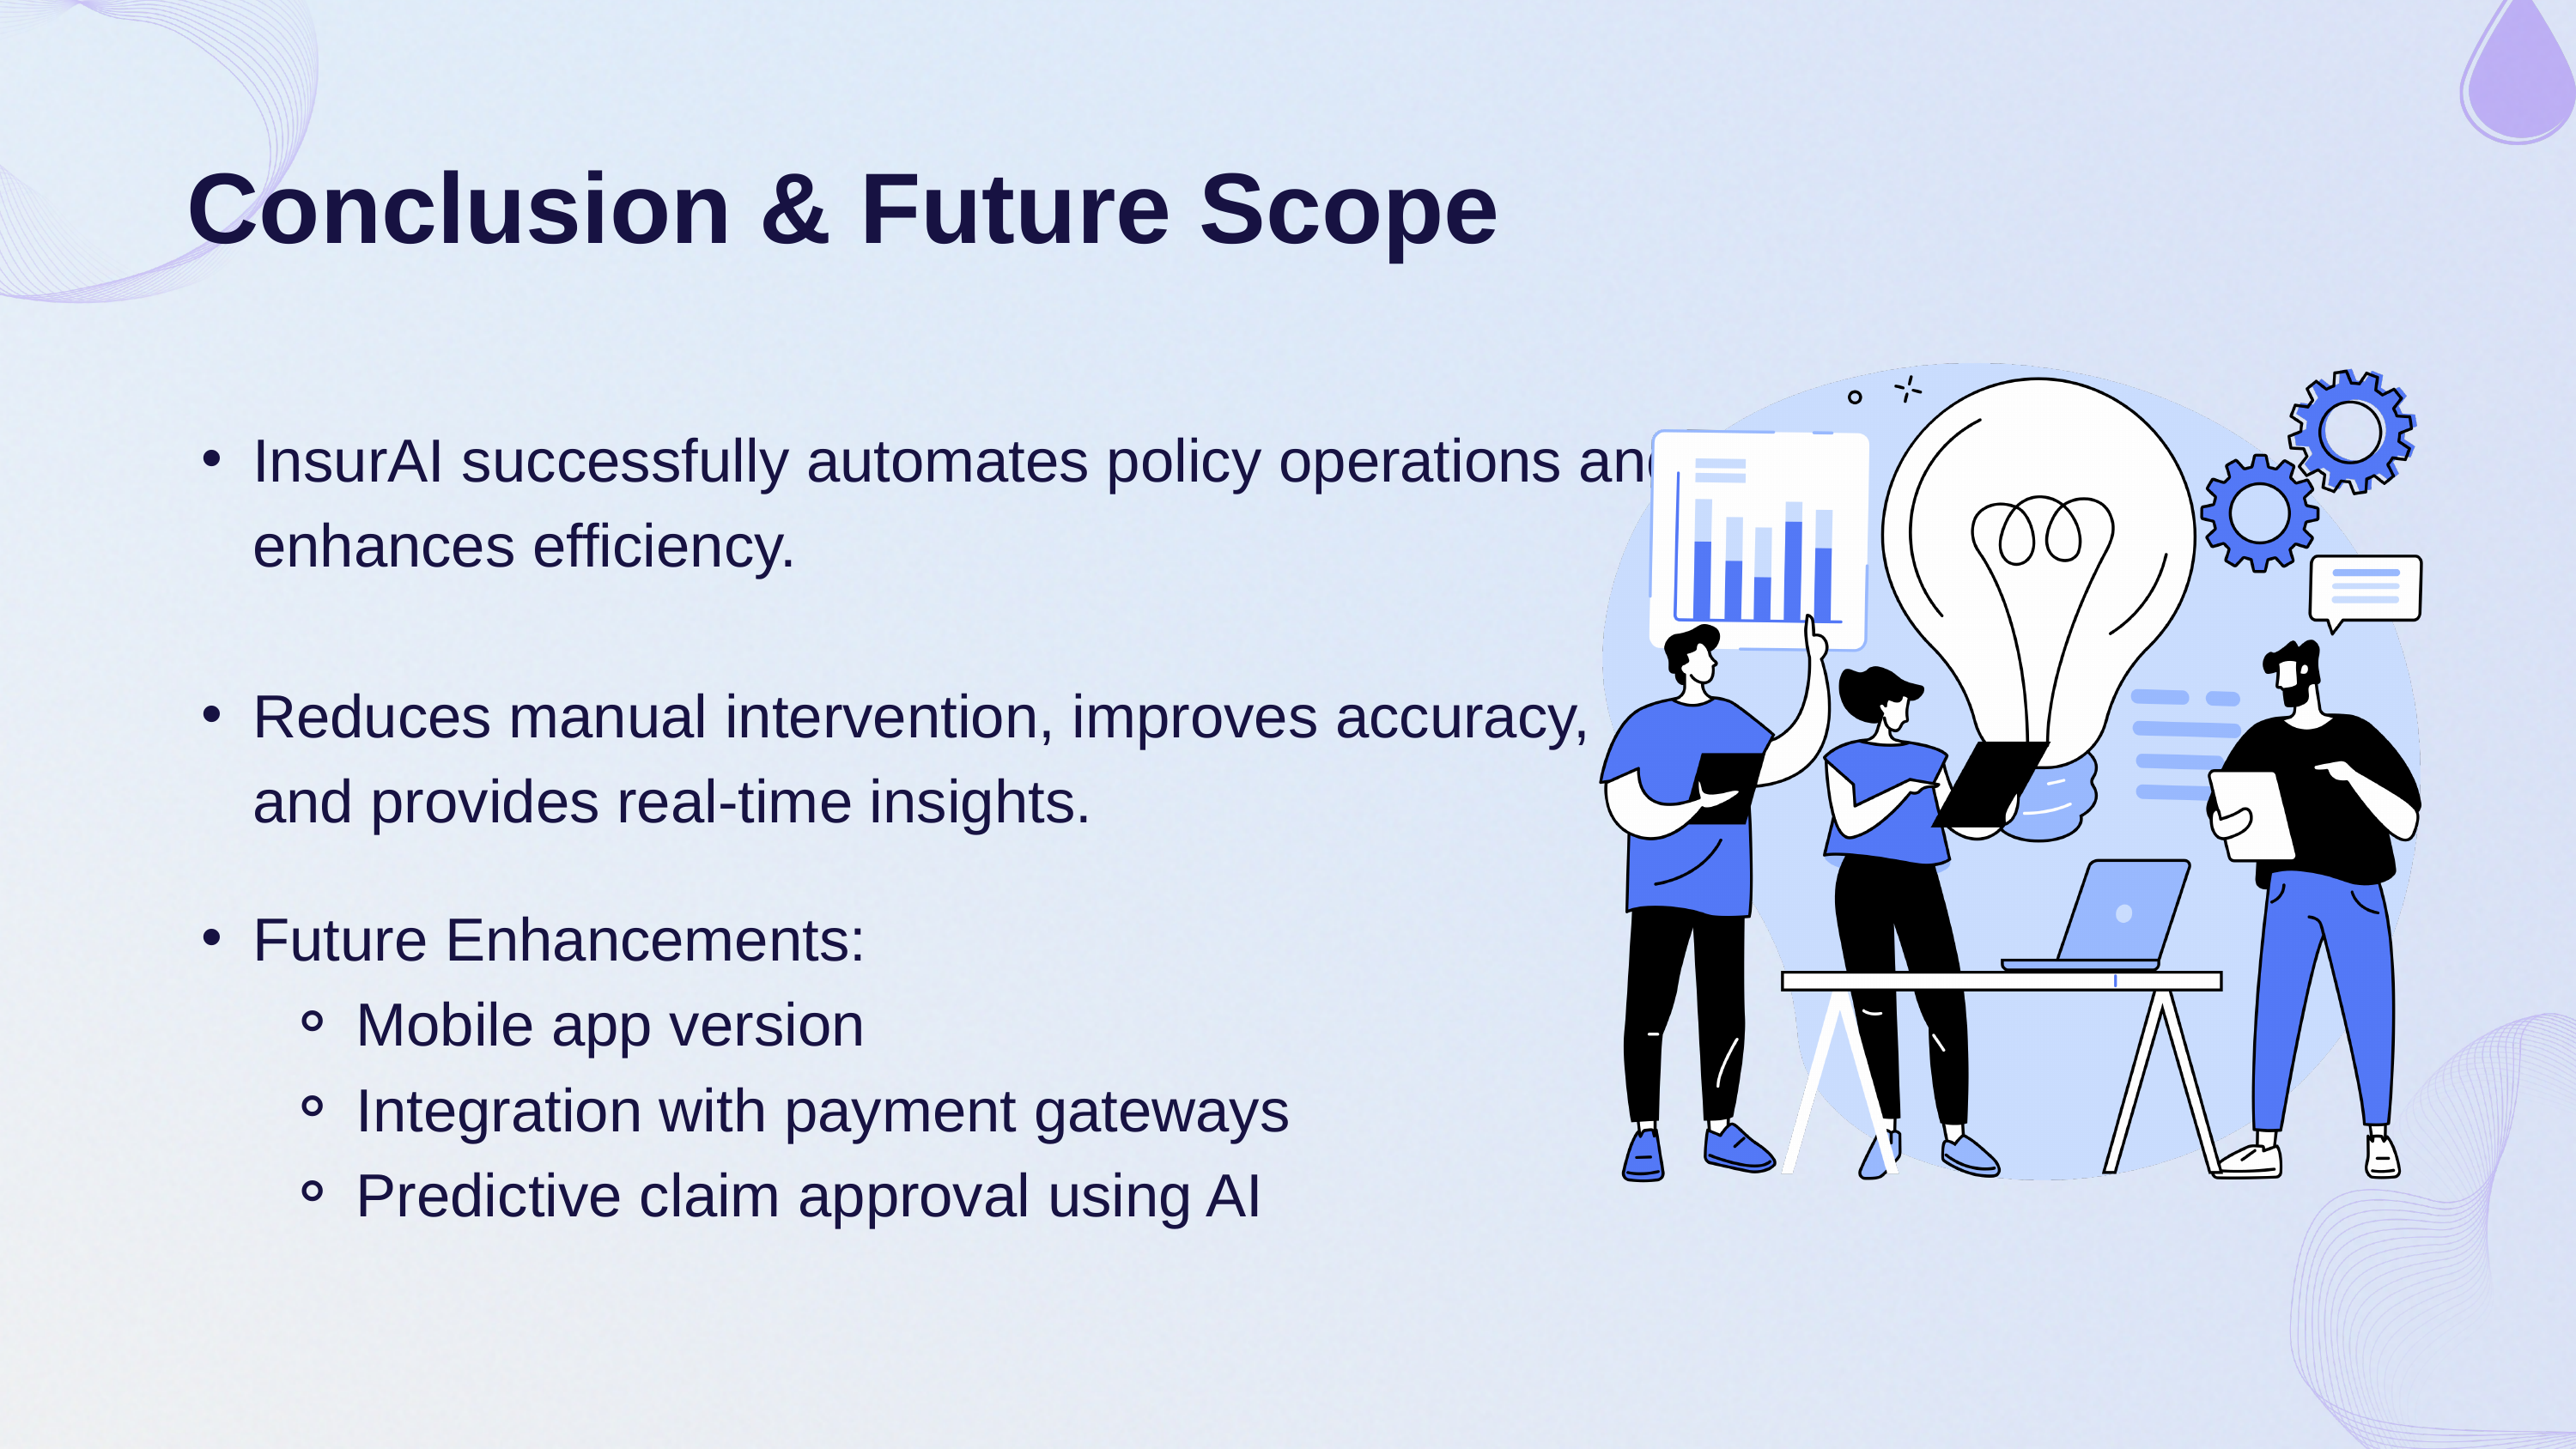

Conclusion & Future Scope

InsurAI successfully automates policy operations and enhances efficiency.

Reduces manual intervention, improves accuracy, and provides real-time insights.

Future Enhancements:
Mobile app version
Integration with payment gateways
Predictive claim approval using AI